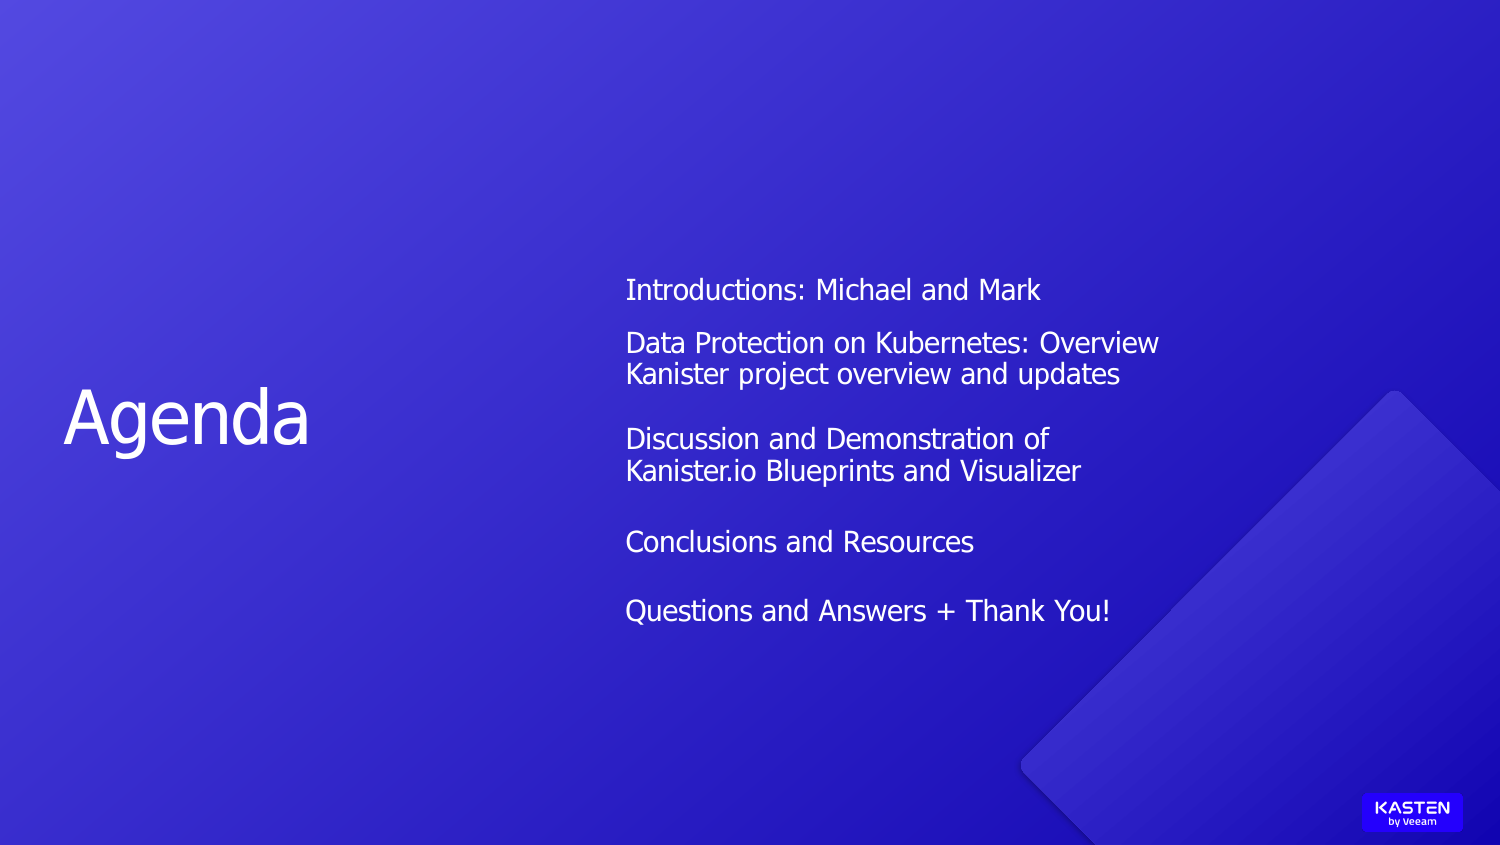

Introductions: Michael and Mark
Data Protection on Kubernetes: Overview
Kanister project overview and updates
Agenda
Discussion and Demonstration of Kanister.io Blueprints and Visualizer

Conclusions and Resources
Questions and Answers + Thank You!